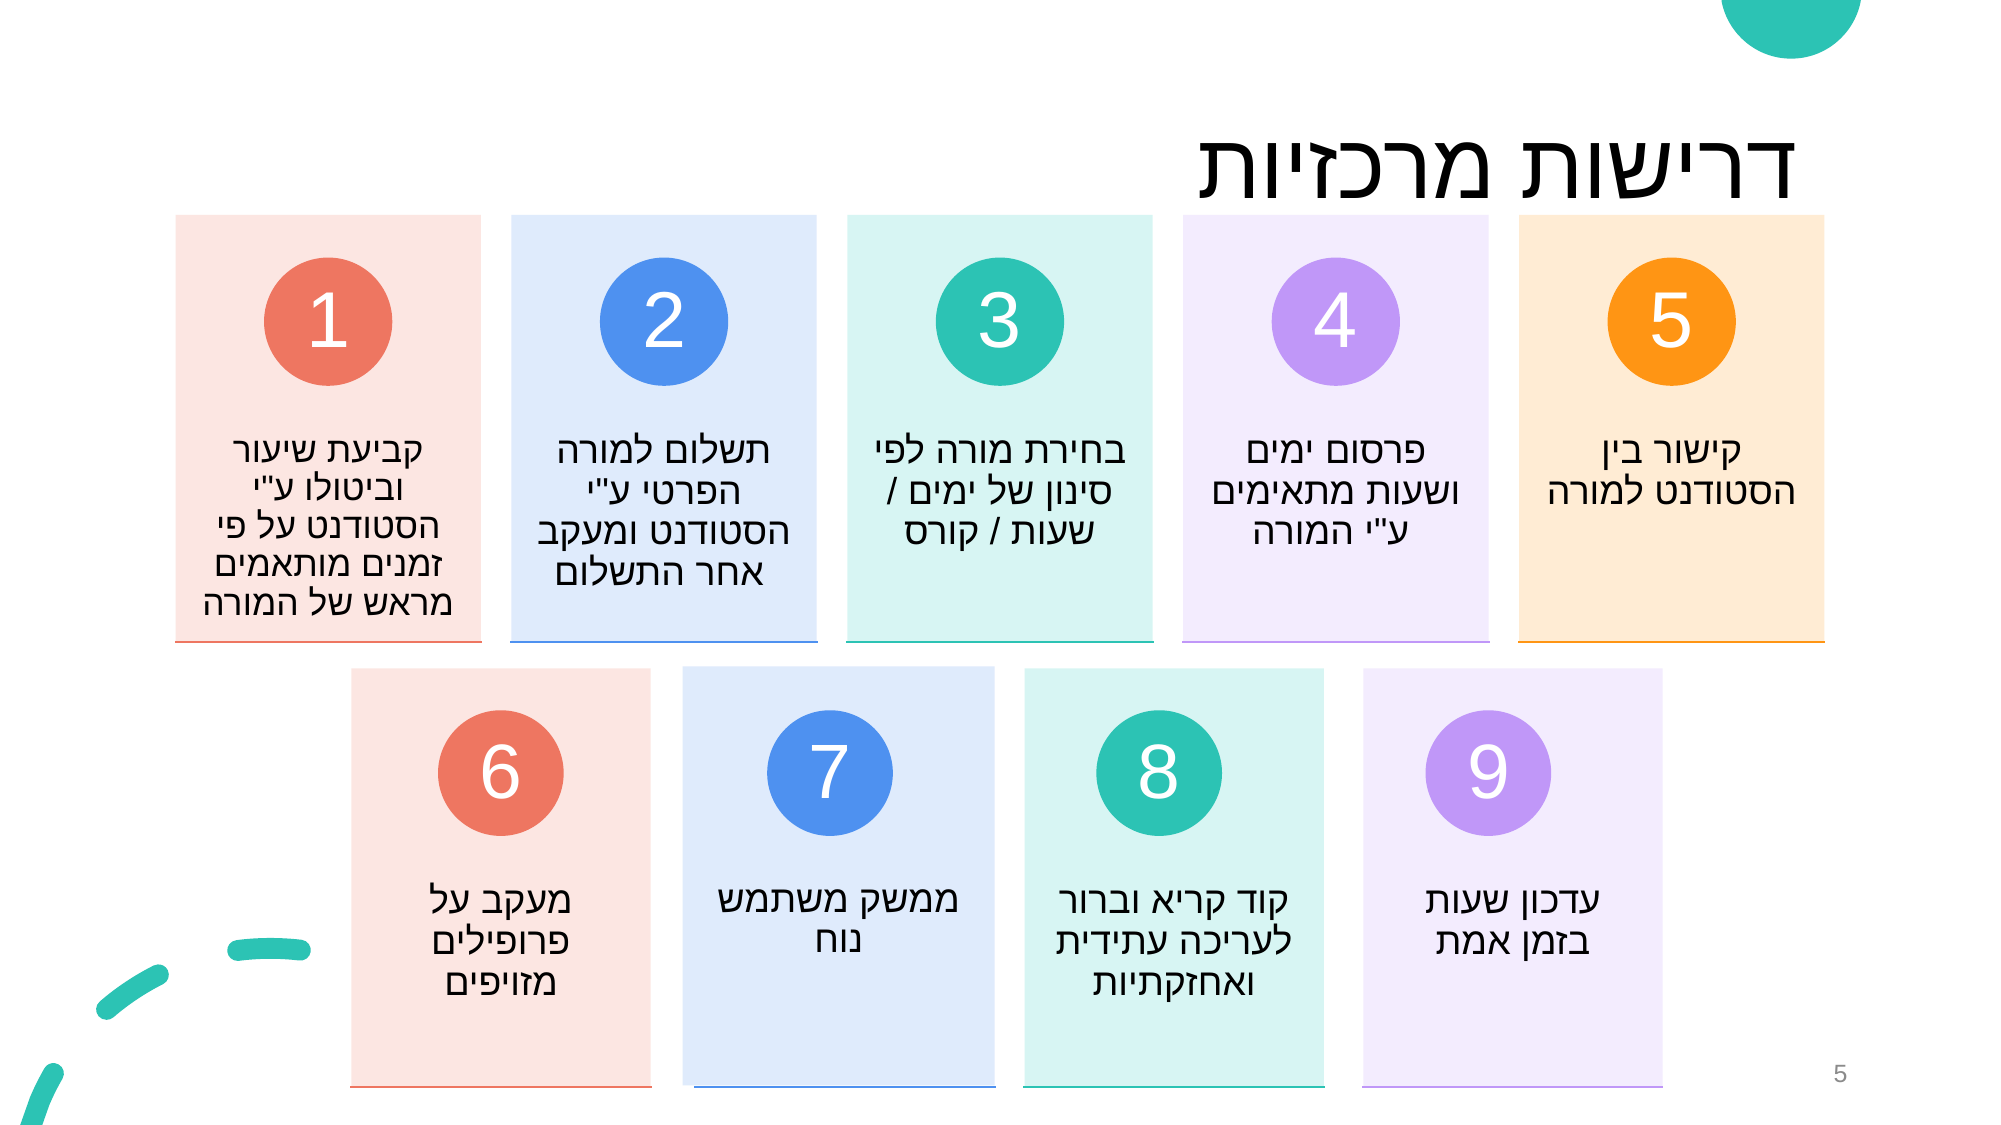

# דרישות מרכזיות
קביעת שיעור וביטולו ע"י הסטודנט על פי זמנים מותאמים מראש של המורה
1
תשלום למורה הפרטי ע"י הסטודנט ומעקב אחר התשלום
2
בחירת מורה לפי סינון של ימים / שעות / קורס
3
פרסום ימים ושעות מתאימים ע"י המורה
4
קישור בין הסטודנט למורה
5
ממשק משתמש נוח
מעקב על פרופילים מזויפים
קוד קריא וברור לעריכה עתידית ואחזקתיות
עדכון שעות בזמן אמת
6
7
8
9

5